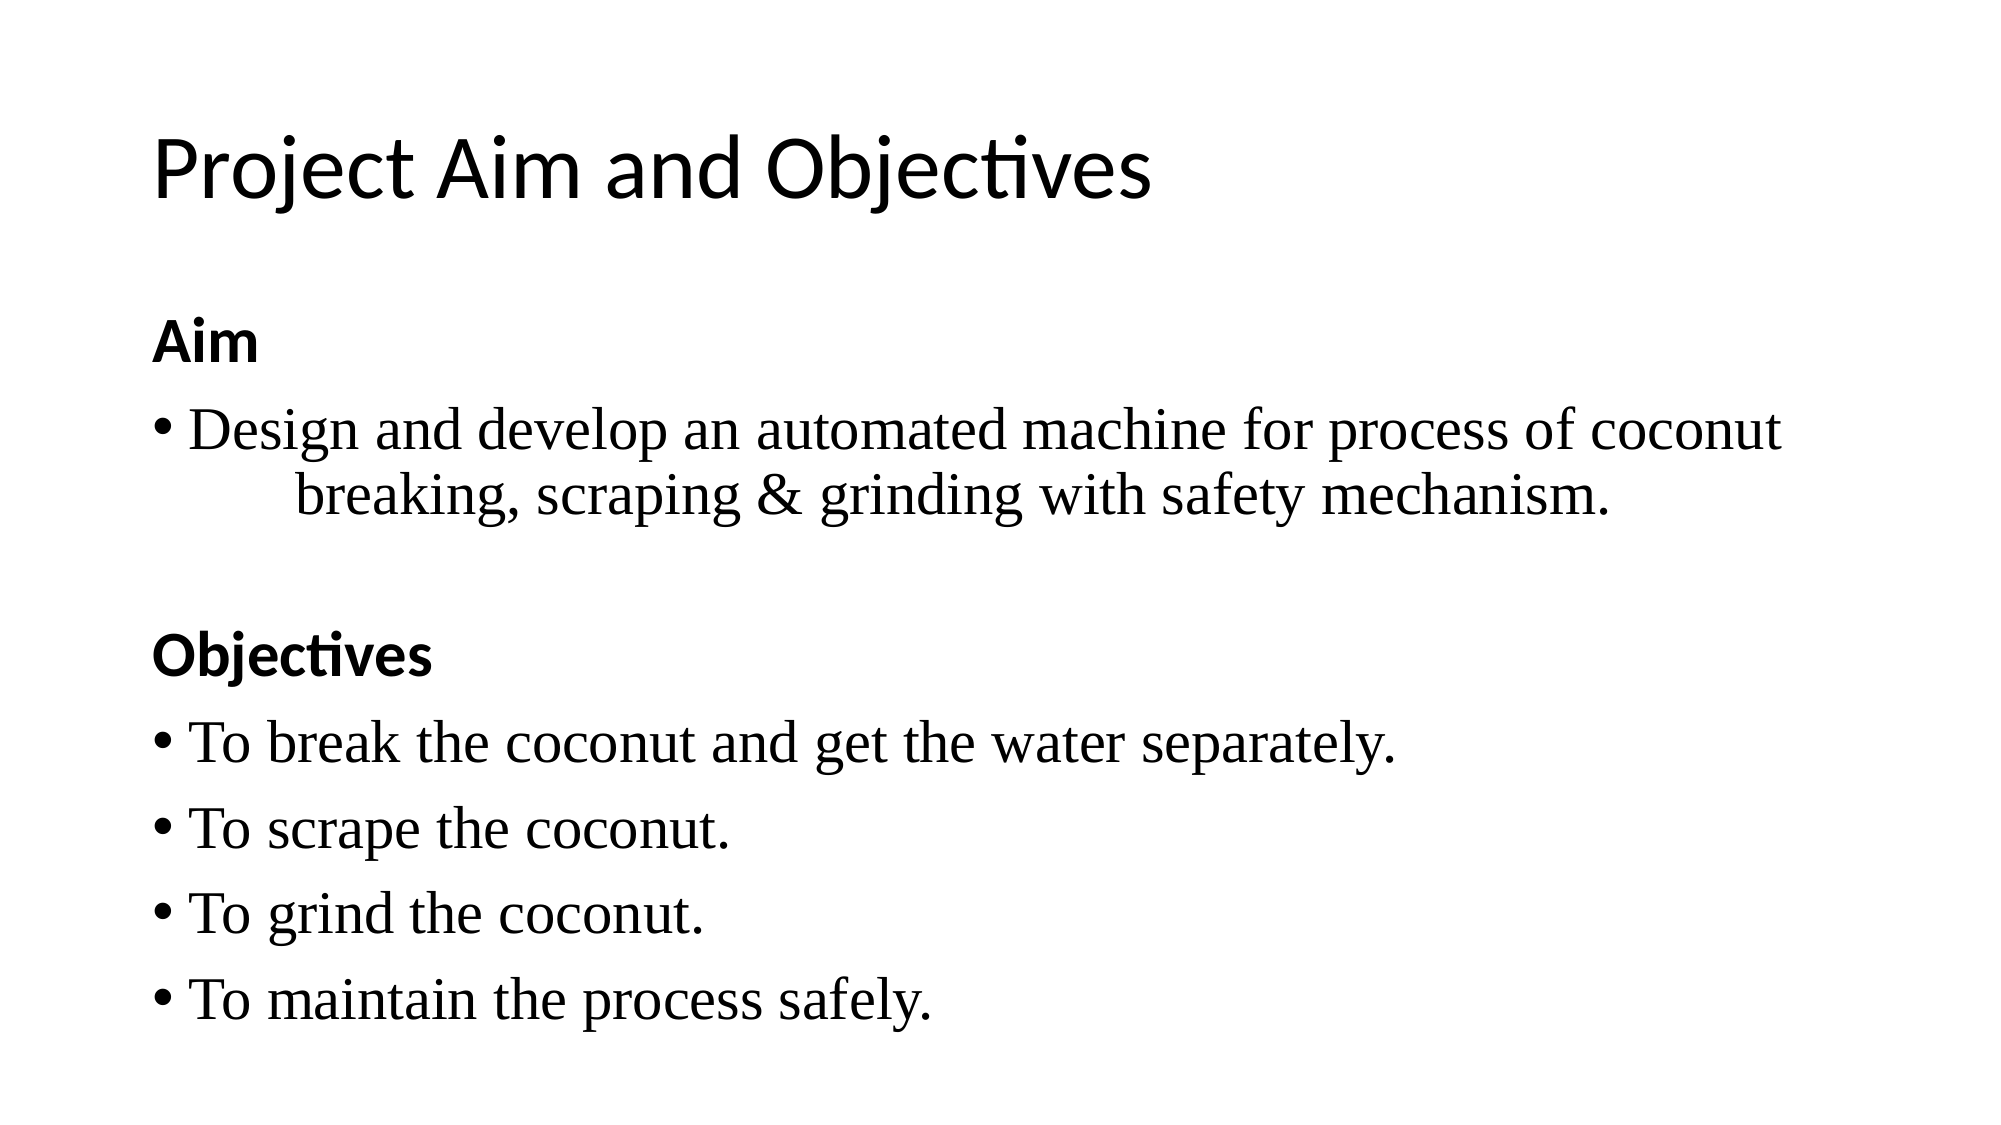

# Project Aim and Objectives
Aim
Design and develop an automated machine for process of coconut            breaking, scraping & grinding with safety mechanism.

Objectives
To break the coconut and get the water separately.
To scrape the coconut.
To grind the coconut.
To maintain the process safely.